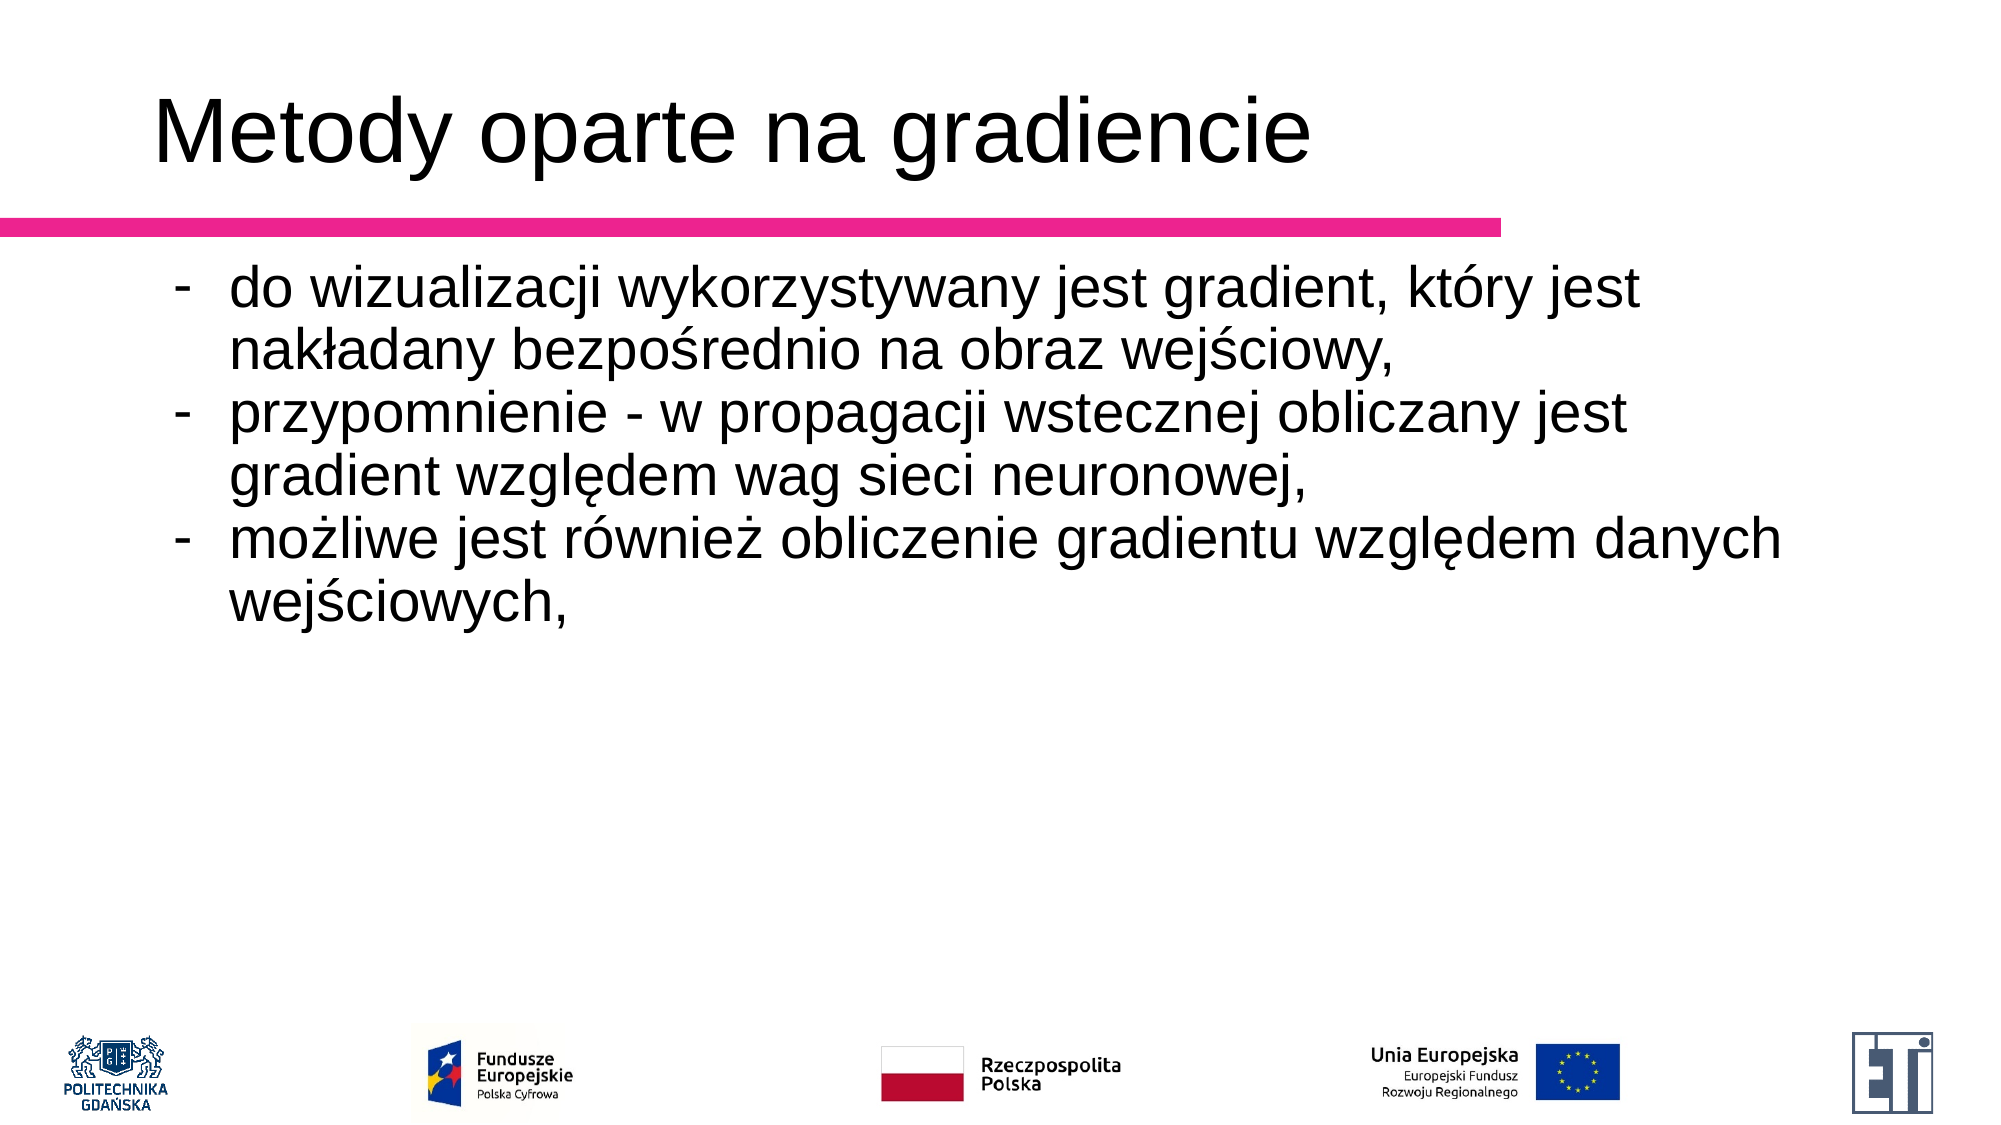

# Metody oparte na gradiencie
do wizualizacji wykorzystywany jest gradient, który jest nakładany bezpośrednio na obraz wejściowy,
przypomnienie - w propagacji wstecznej obliczany jest gradient względem wag sieci neuronowej,
możliwe jest również obliczenie gradientu względem danych wejściowych,